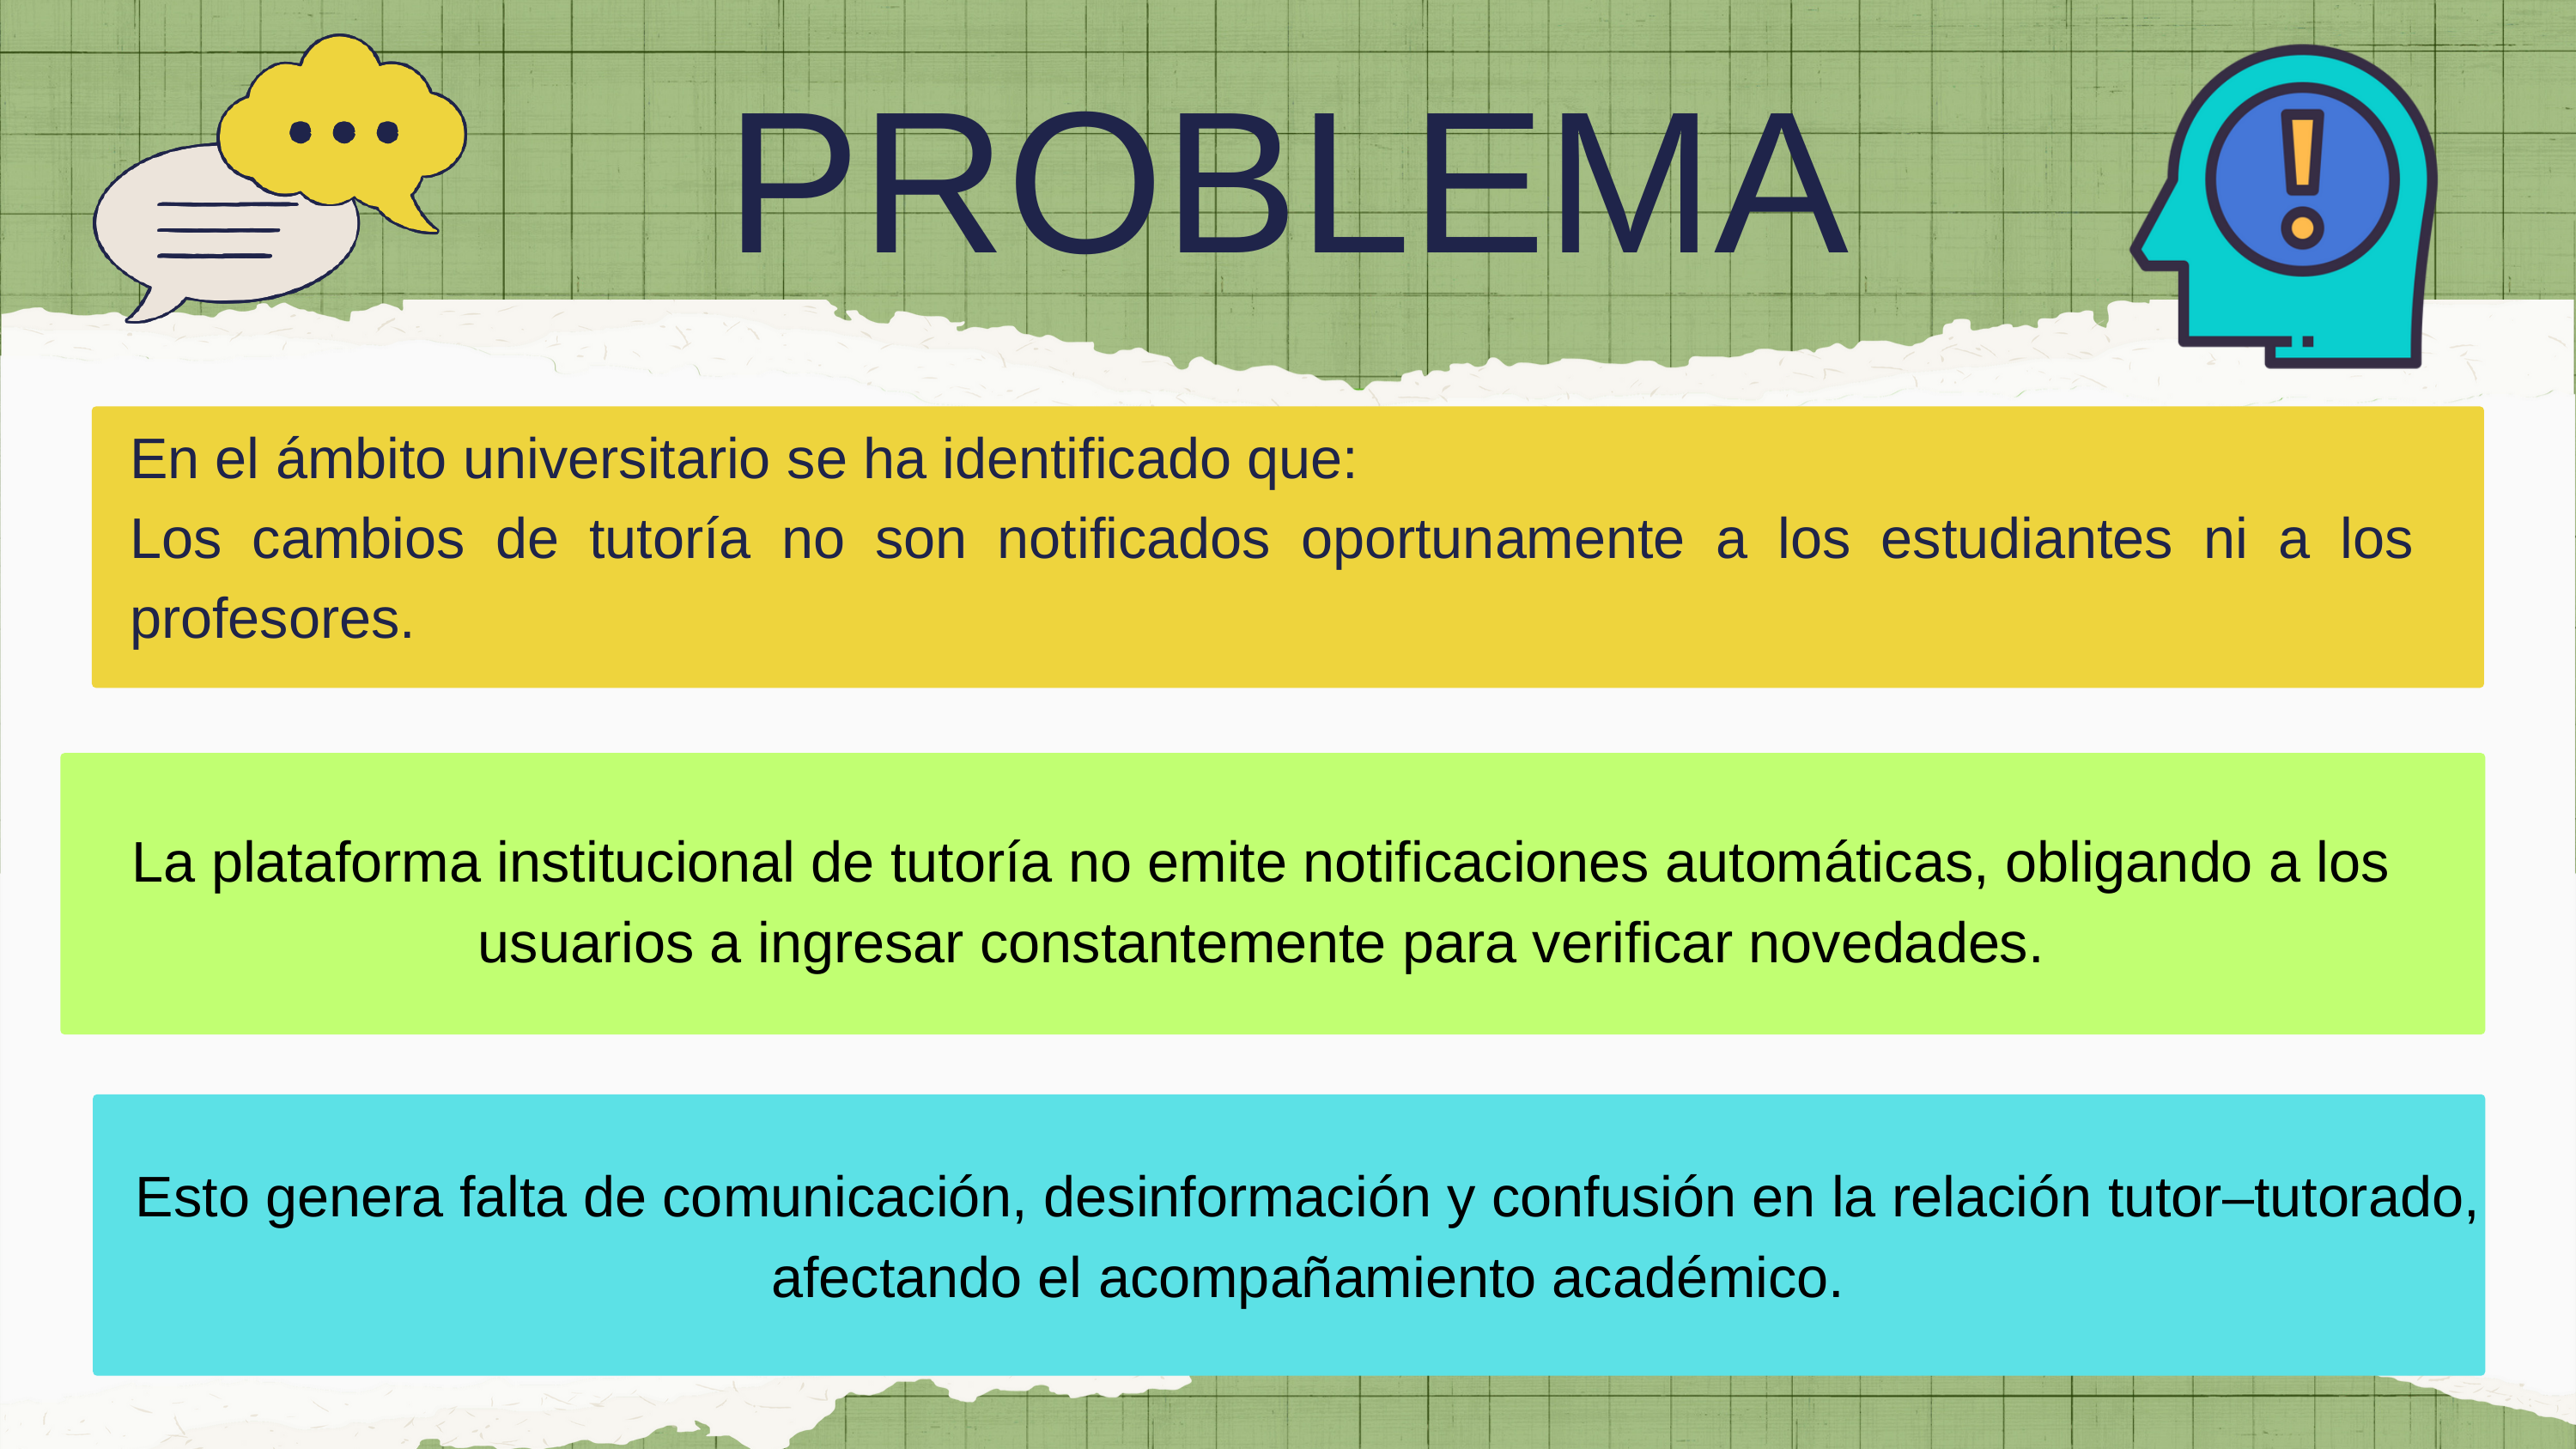

PROBLEMA

En el ámbito universitario se ha identificado que:
Los cambios de tutoría no son notificados oportunamente a los estudiantes ni a los profesores.

La plataforma institucional de tutoría no emite notificaciones automáticas, obligando a los usuarios a ingresar constantemente para verificar novedades.

Esto genera falta de comunicación, desinformación y confusión en la relación tutor–tutorado, afectando el acompañamiento académico.